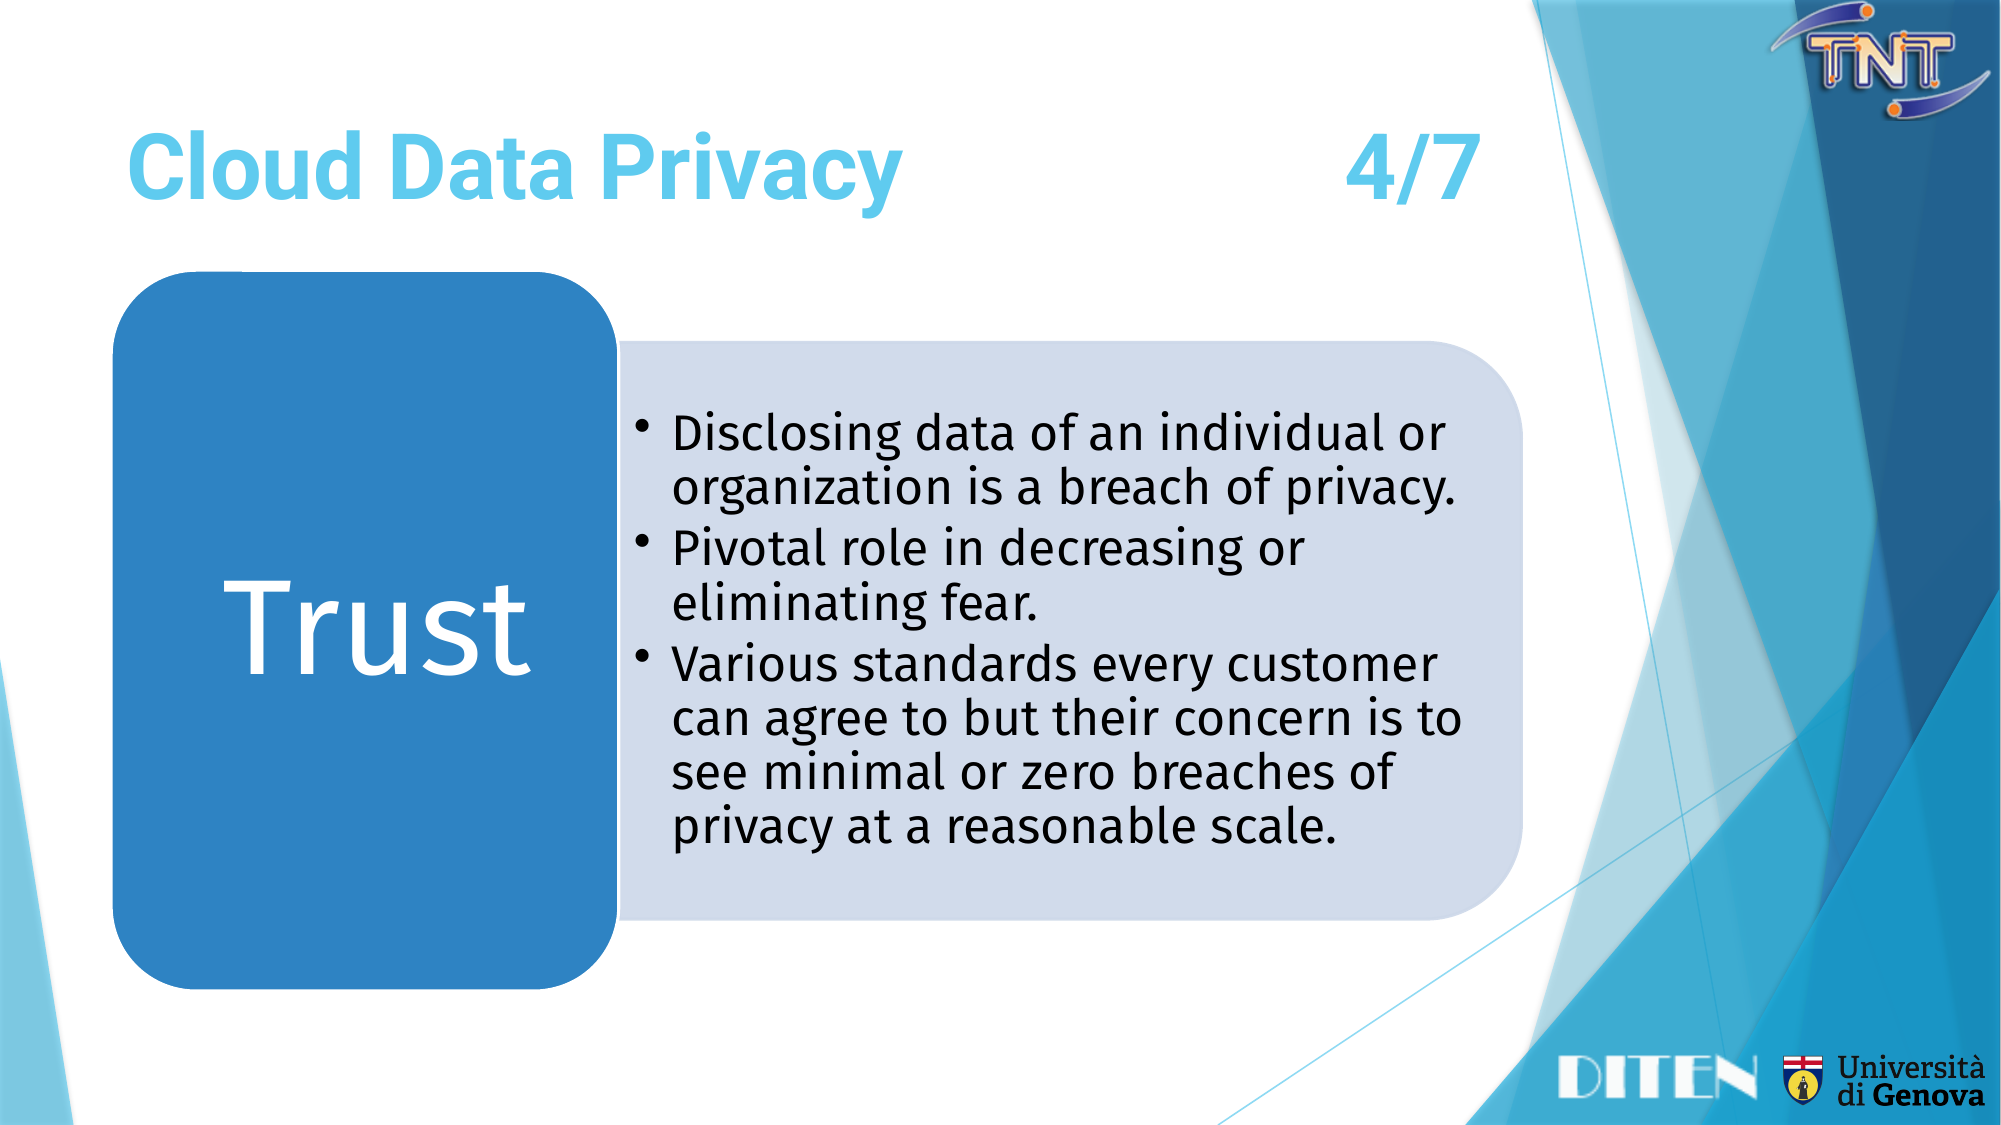

# Cloud Data Privacy	4/7
Disclosing data of an individual or organization is a breach of privacy.
Pivotal role in decreasing or eliminating fear.
Various standards every customer can agree to but their concern is to see minimal or zero breaches of privacy at a reasonable scale.
Trust